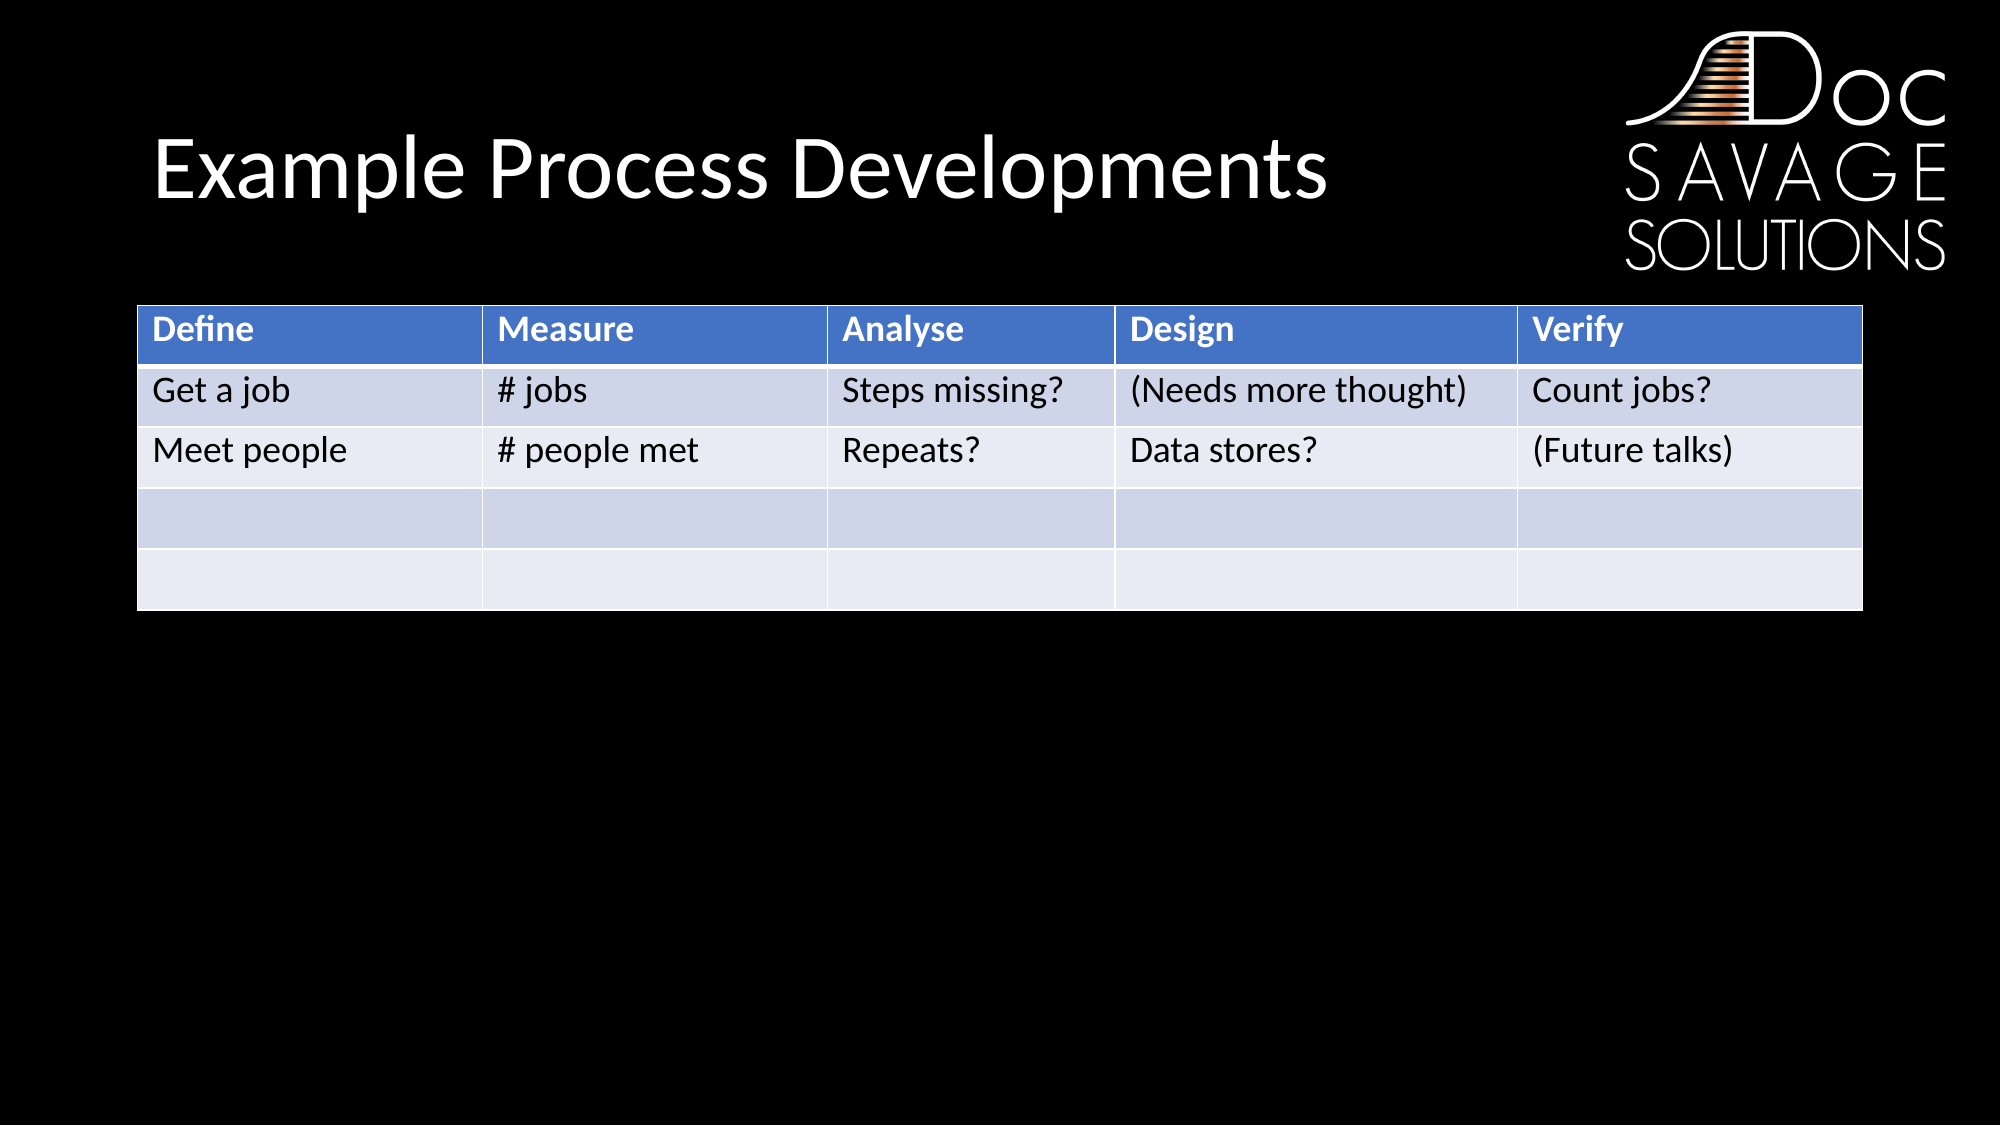

# Example Process Developments
| Define | Measure | Analyse | Design | Verify |
| --- | --- | --- | --- | --- |
| Get a job | # jobs | Steps missing? | (Needs more thought) | Count jobs? |
| Meet people | # people met | Repeats? | Data stores? | (Future talks) |
|  |  |  |  |  |
|  |  |  |  |  |